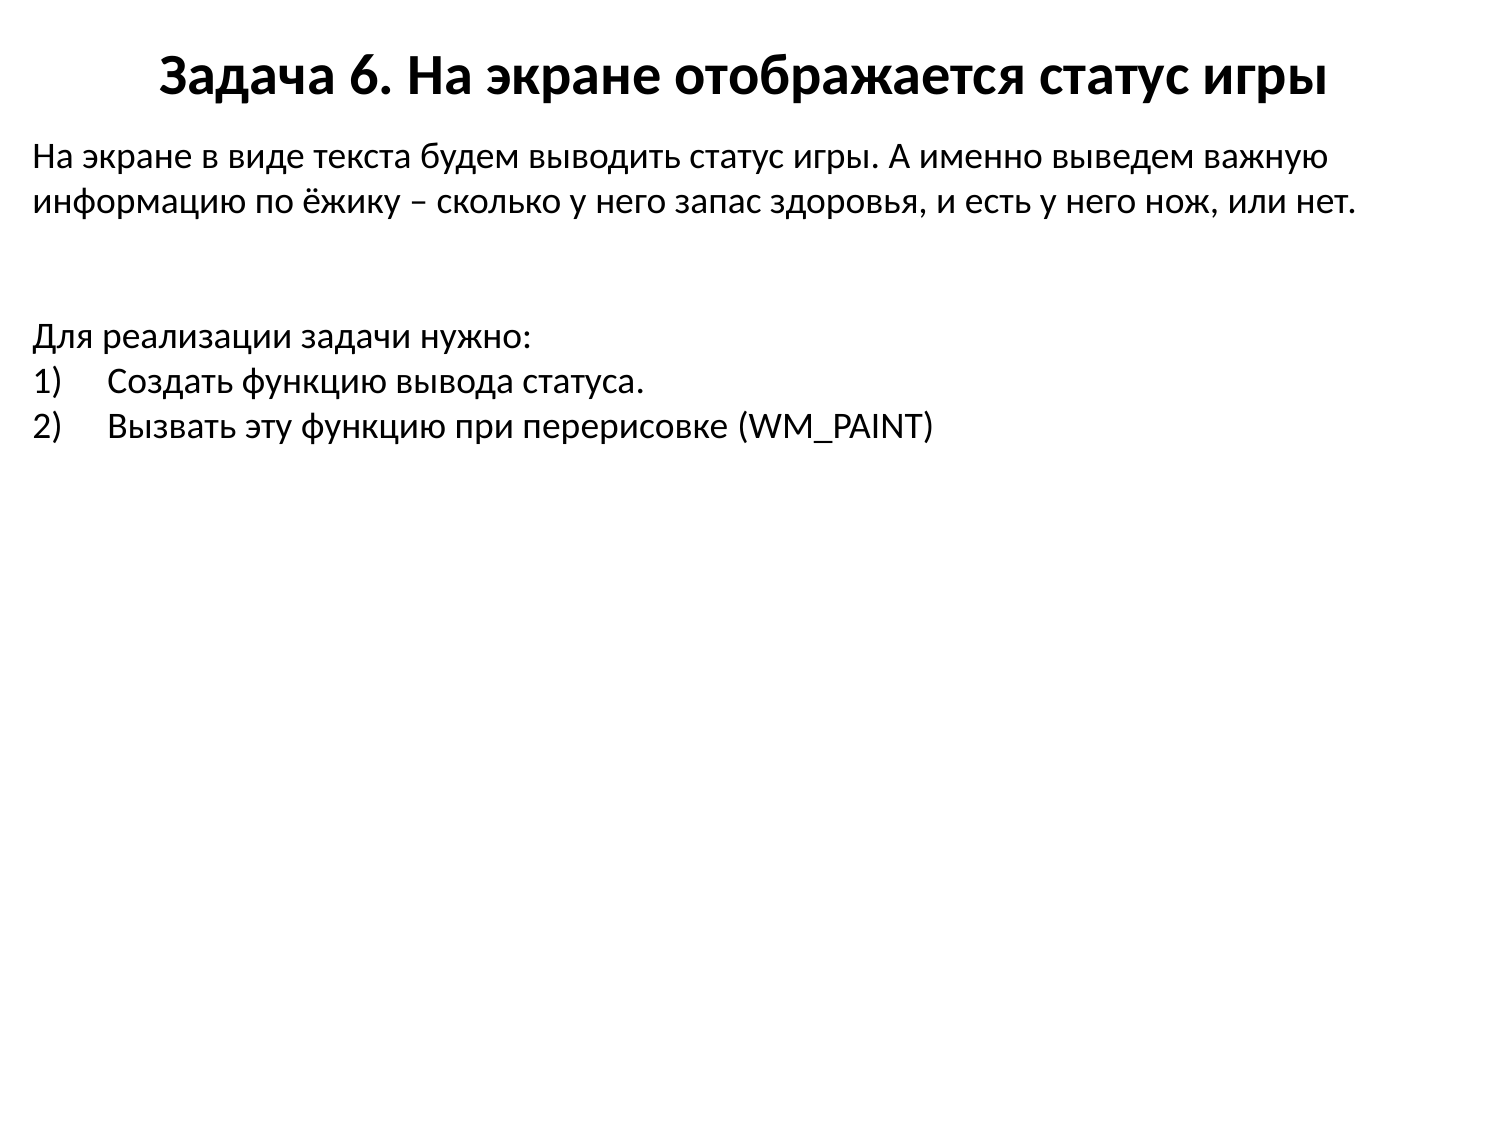

# Задача 6. На экране отображается статус игры
На экране в виде текста будем выводить статус игры. А именно выведем важную информацию по ёжику – сколько у него запас здоровья, и есть у него нож, или нет.

Для реализации задачи нужно:
Создать функцию вывода статуса.
Вызвать эту функцию при перерисовке (WM_PAINT)